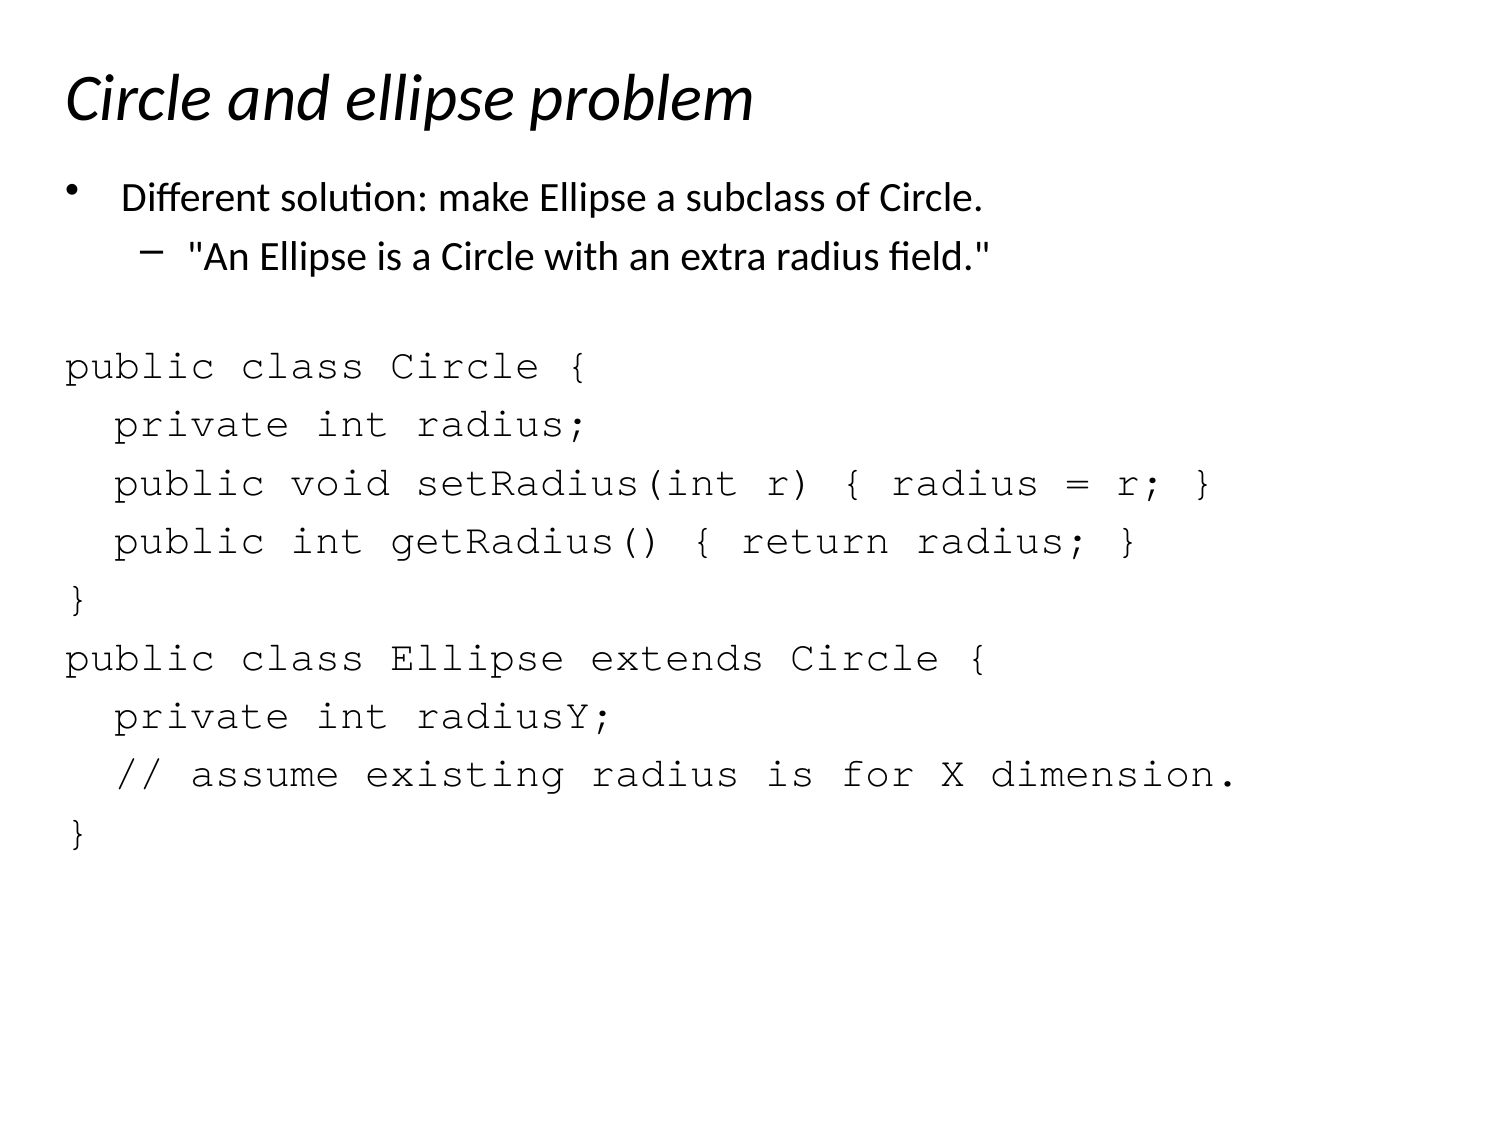

# Circle and ellipse problem
Different solution: make Ellipse a subclass of Circle.
"An Ellipse is a Circle with an extra radius field."
public class Circle {
  private int radius;
  public void setRadius(int r) { radius = r; }
  public int getRadius() { return radius; }
}
public class Ellipse extends Circle {
  private int radiusY;
  // assume existing radius is for X dimension.
}